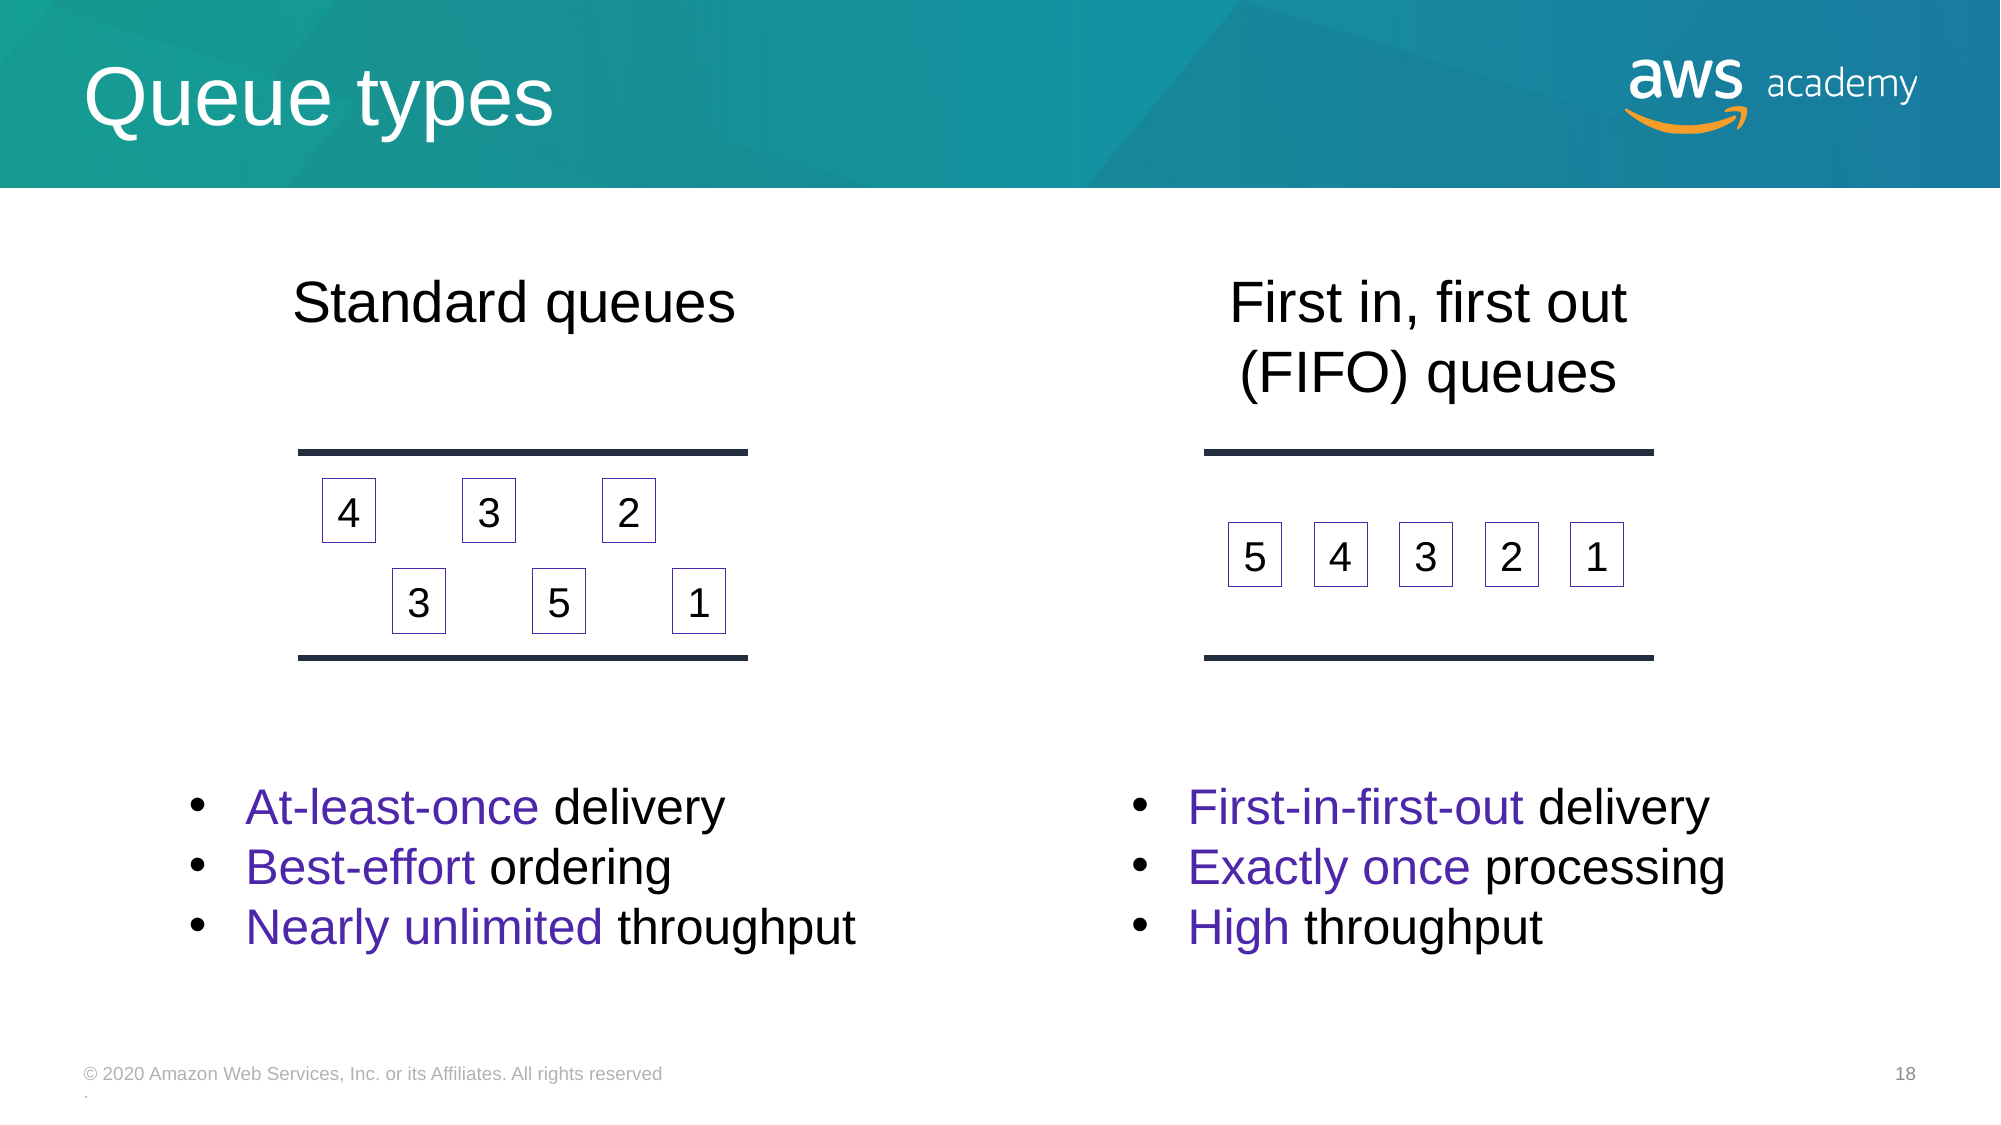

# Queue types
Standard queues
First in, first out (FIFO) queues
4
3
2
3
5
1
5
4
3
2
1
At-least-once delivery
Best-effort ordering
Nearly unlimited throughput
First-in-first-out delivery
Exactly once processing
High throughput
© 2020 Amazon Web Services, Inc. or its Affiliates. All rights reserved.
18